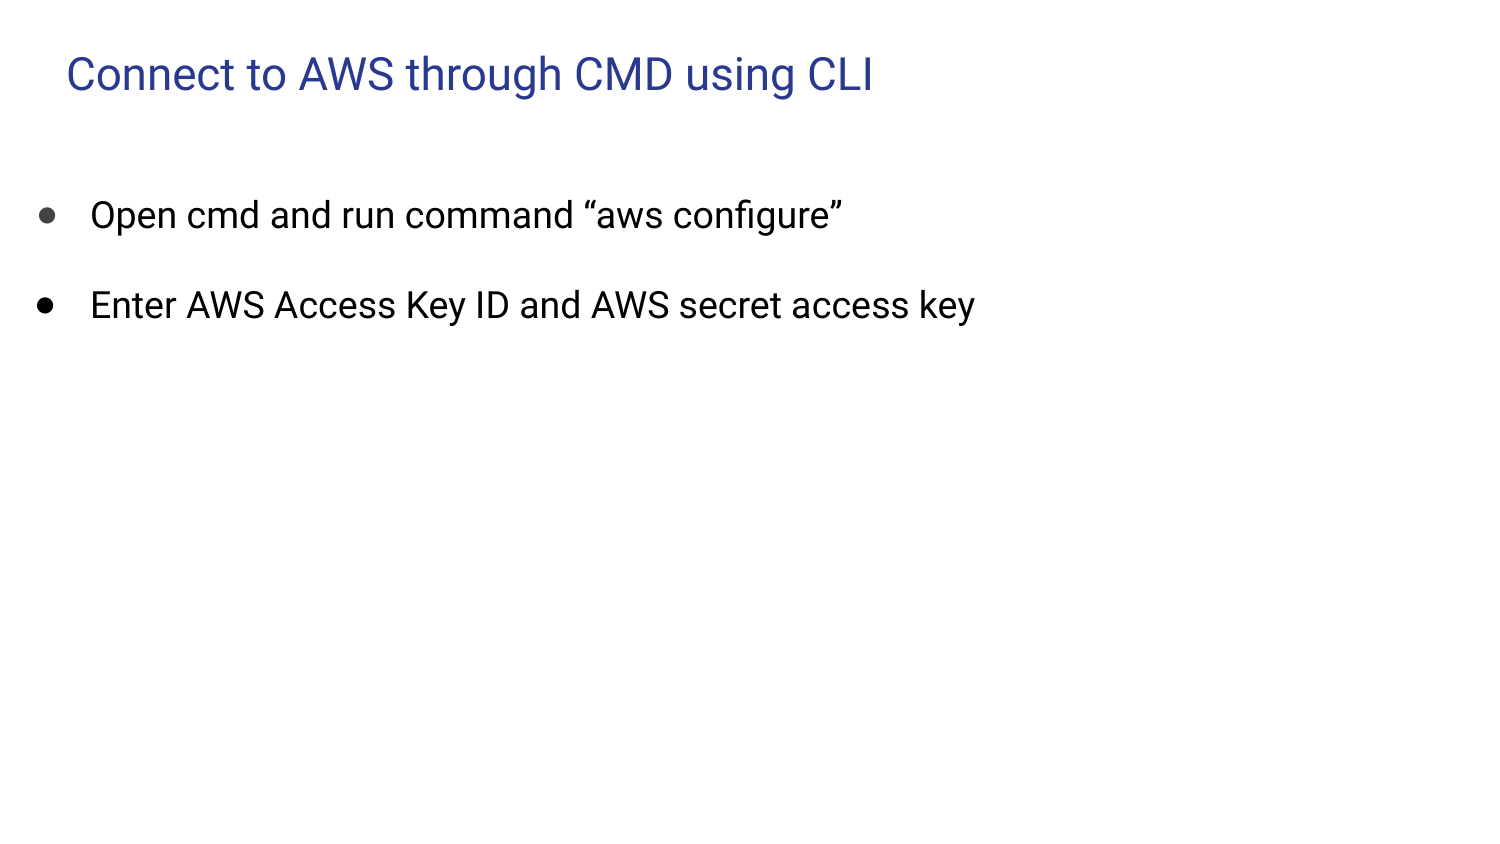

# Connect to AWS through CMD using CLI

Open cmd and run command “aws configure”

Enter AWS Access Key ID and AWS secret access key